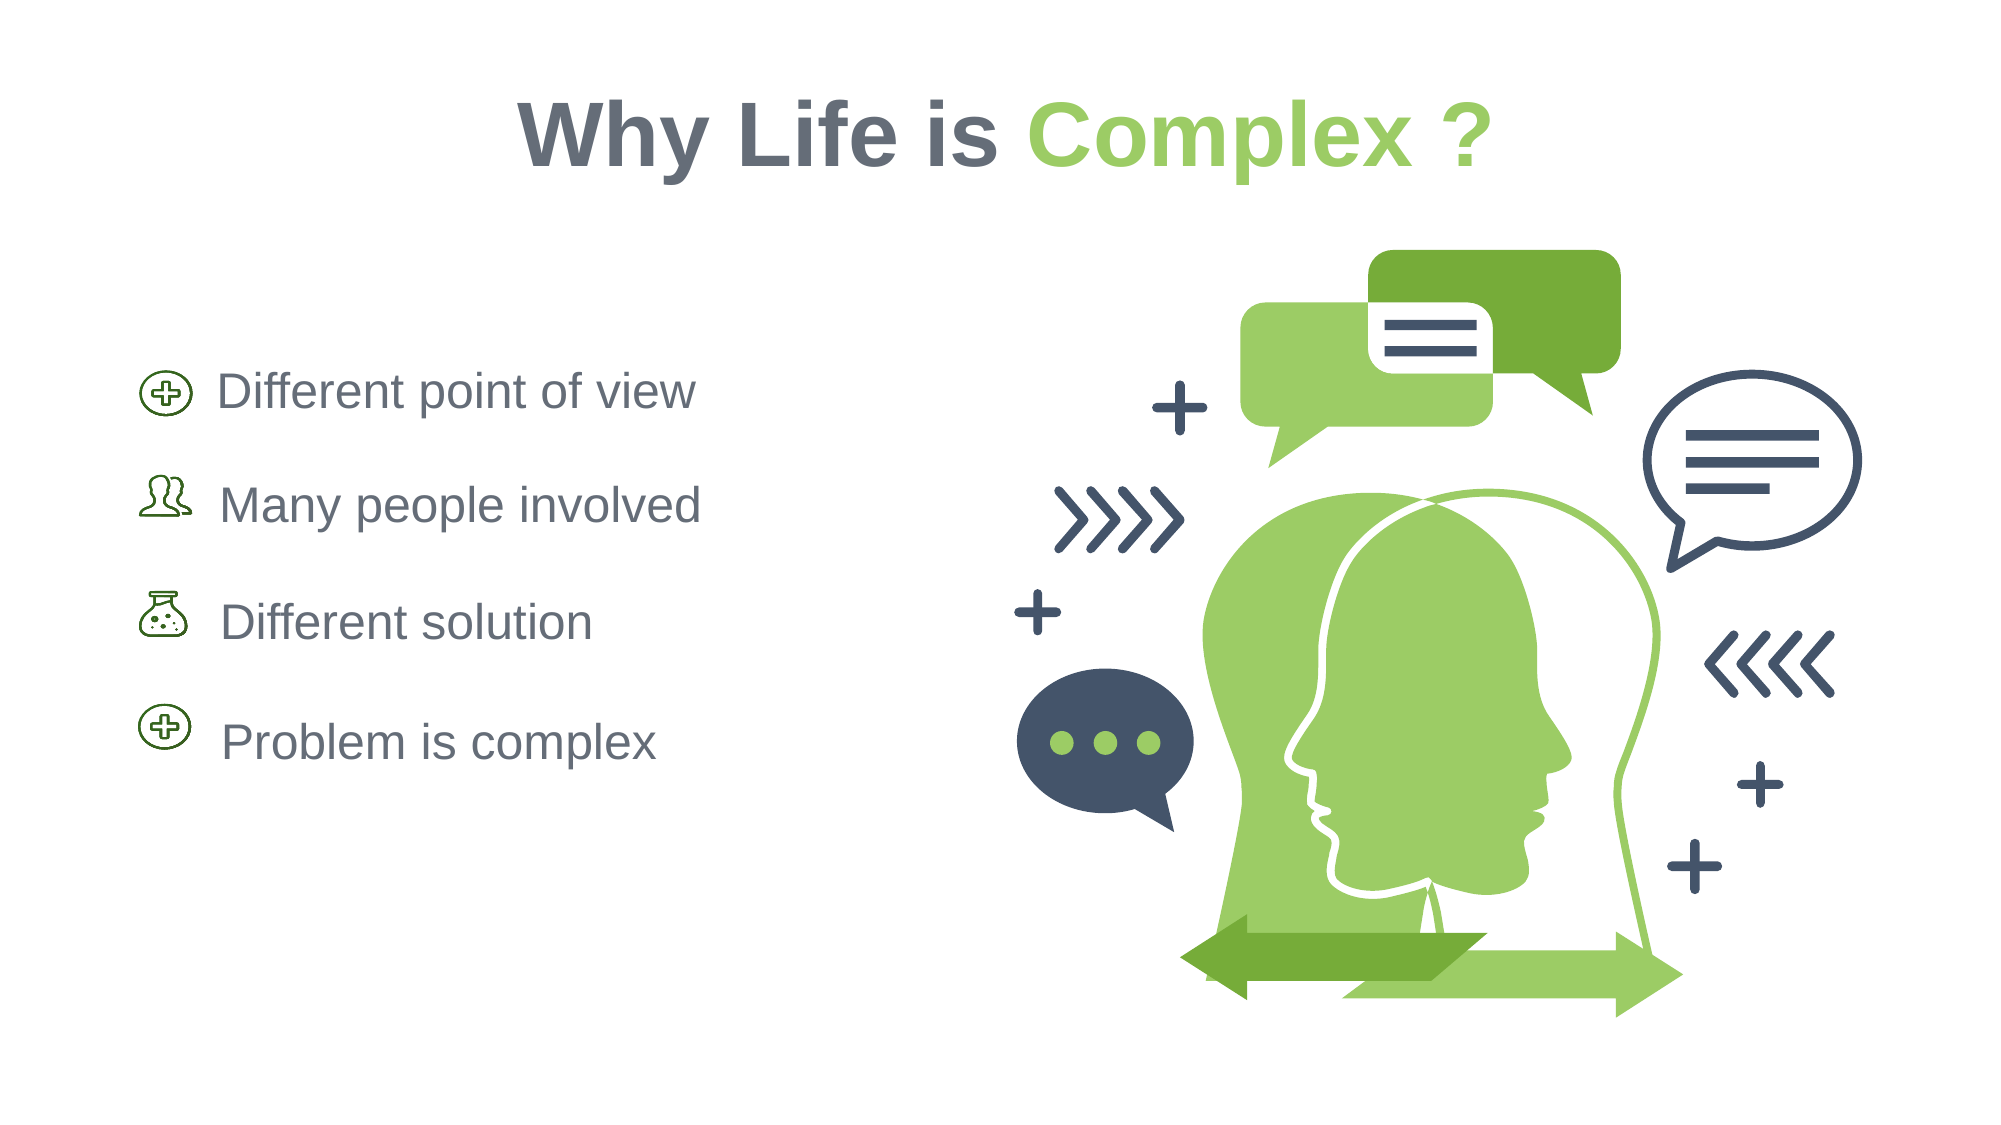

Why Life is Complex ?

Different point of view

Many people involved

Different solution

Problem is complex